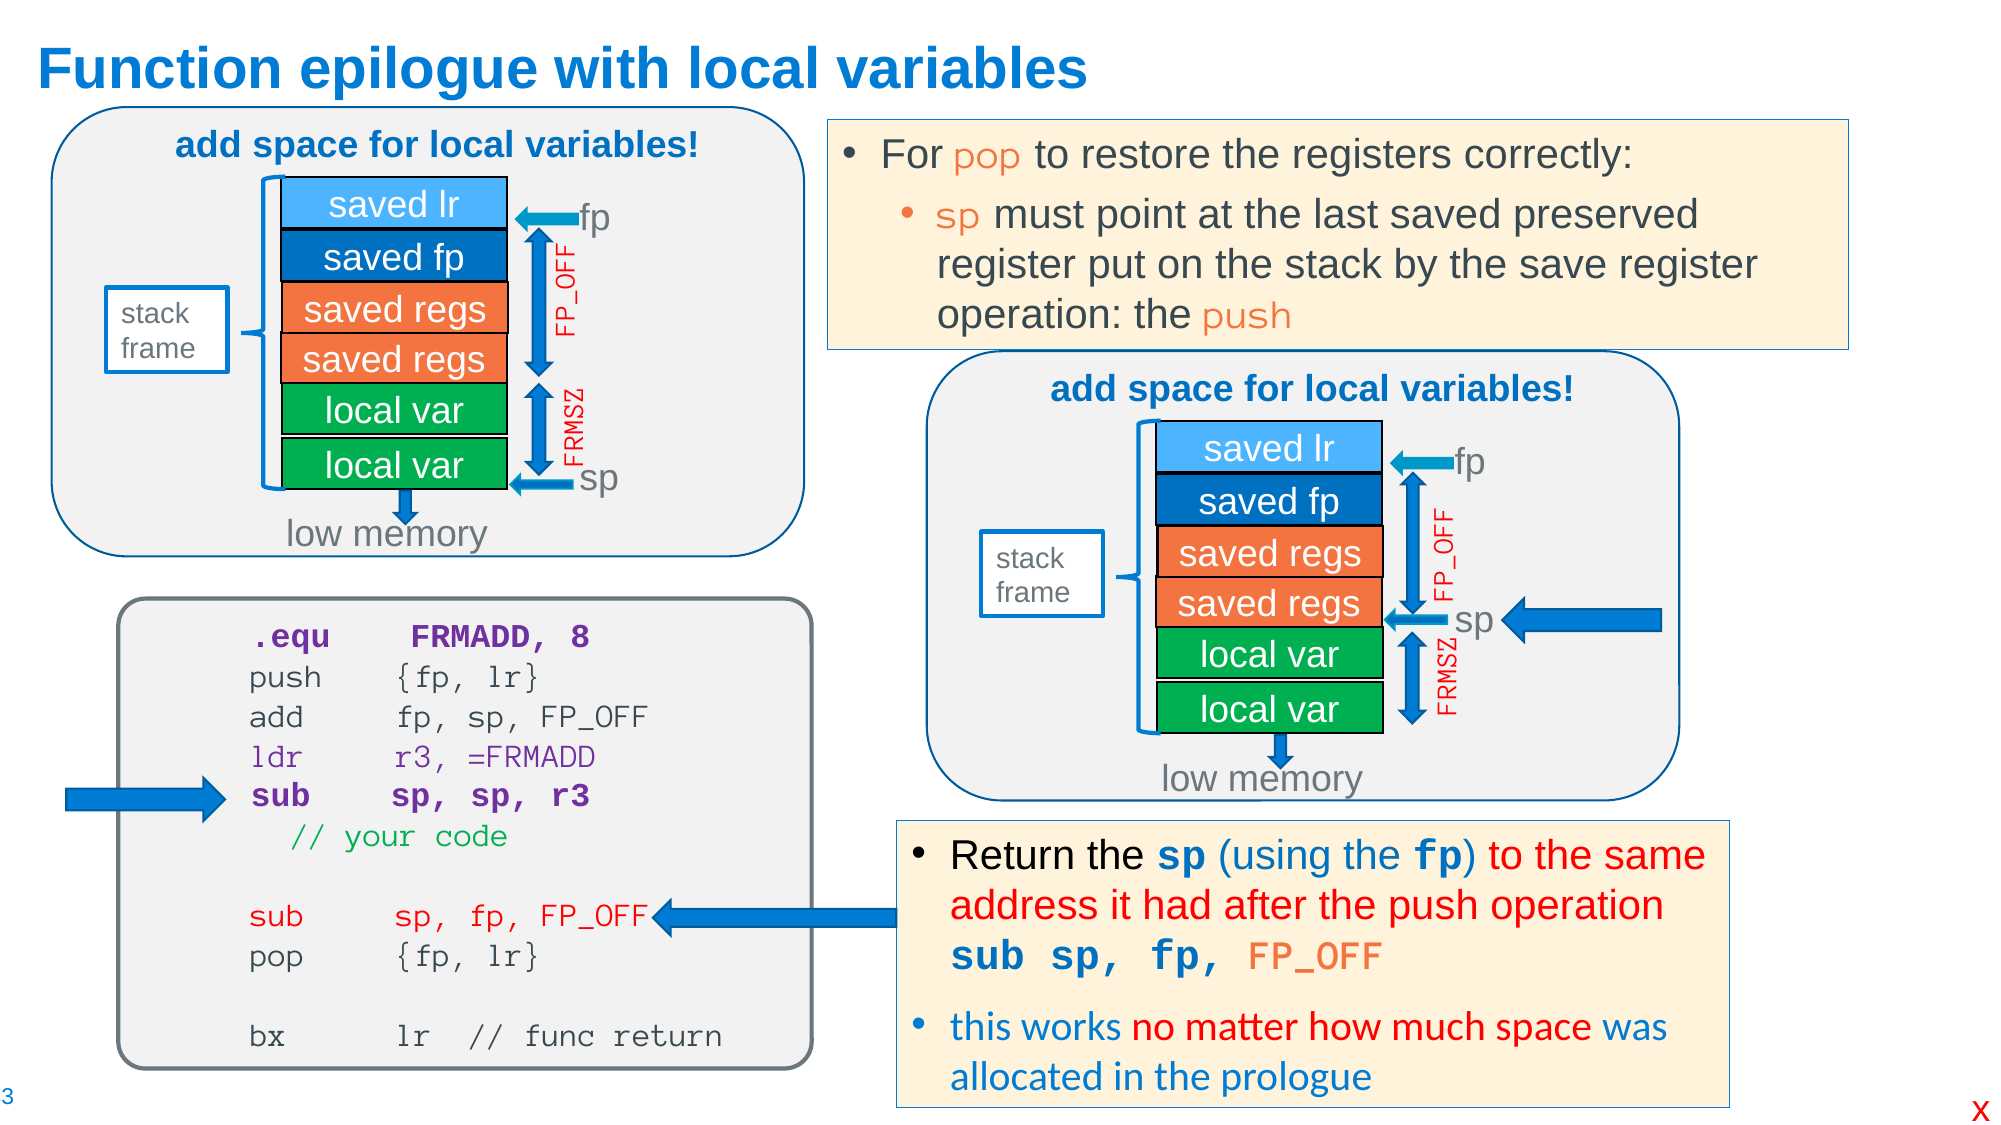

# Function epilogue with local variables

add space for local variables!

saved lr
fp

saved fp
saved regs
stack
frame
saved regs
local var
local var
sp

low memory
For pop to restore the registers correctly:
sp must point at the last saved preserved register put on the stack by the save register operation: the push

FP_OFF

add space for local variables!

saved lr
fp

saved fp
saved regs
stack
frame
saved regs
sp

local var
local var

low memory

FRMSZ

FP_OFF

      .equ    FRMADD, 8
      push    {fp, lr}
      add     fp, sp, FP_OFF
      ldr     r3, =FRMADD
      sub    sp, sp, r3
	// your code

      sub     sp, fp, FP_OFF
      pop     {fp, lr}

      bx      lr  // func return

FRMSZ

Return the sp (using the fp) to the same address it had after the push operation 	sub sp, fp, FP_OFF
this works no matter how much space was allocated in the prologue

x